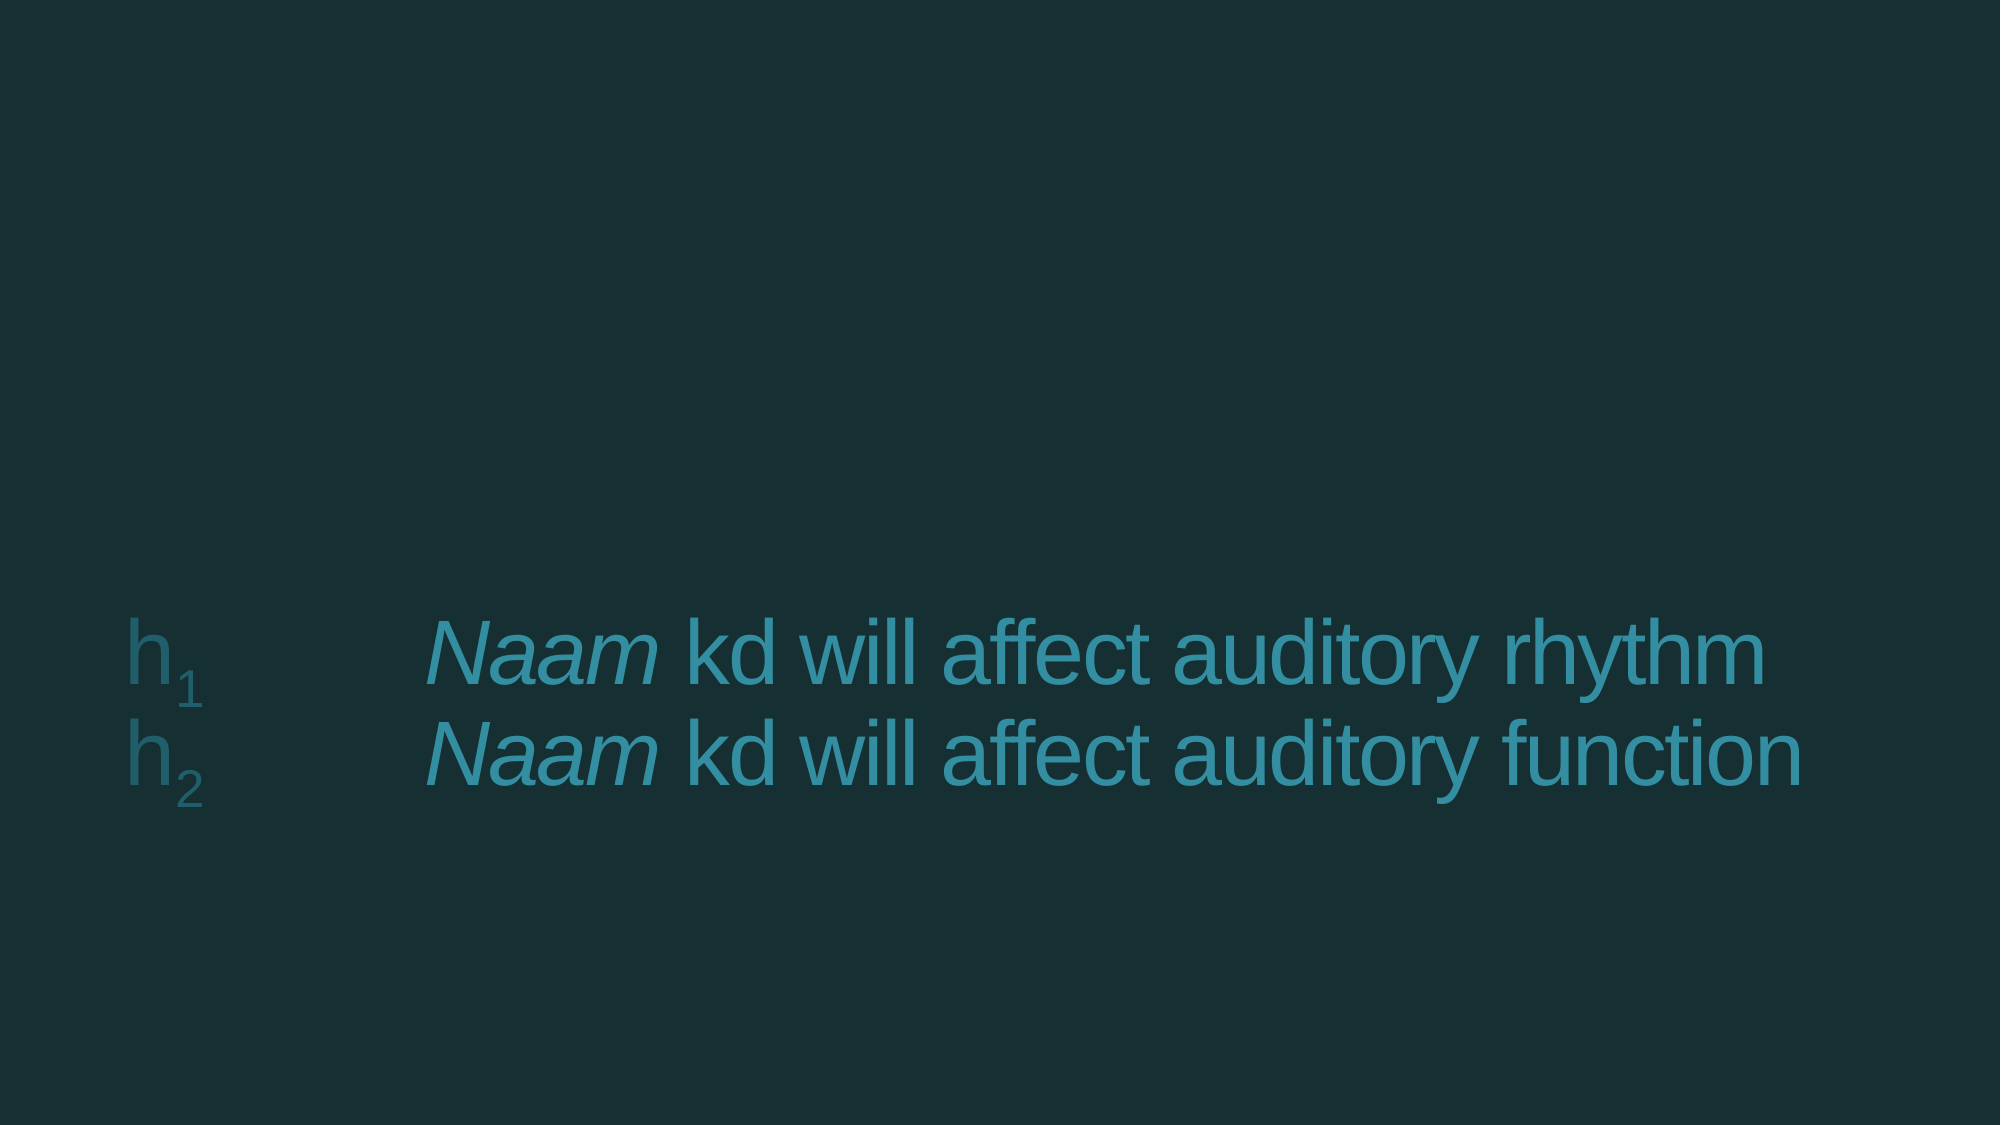

# h1		Naam kd will affect auditory rhythm h2		Naam kd will affect auditory function